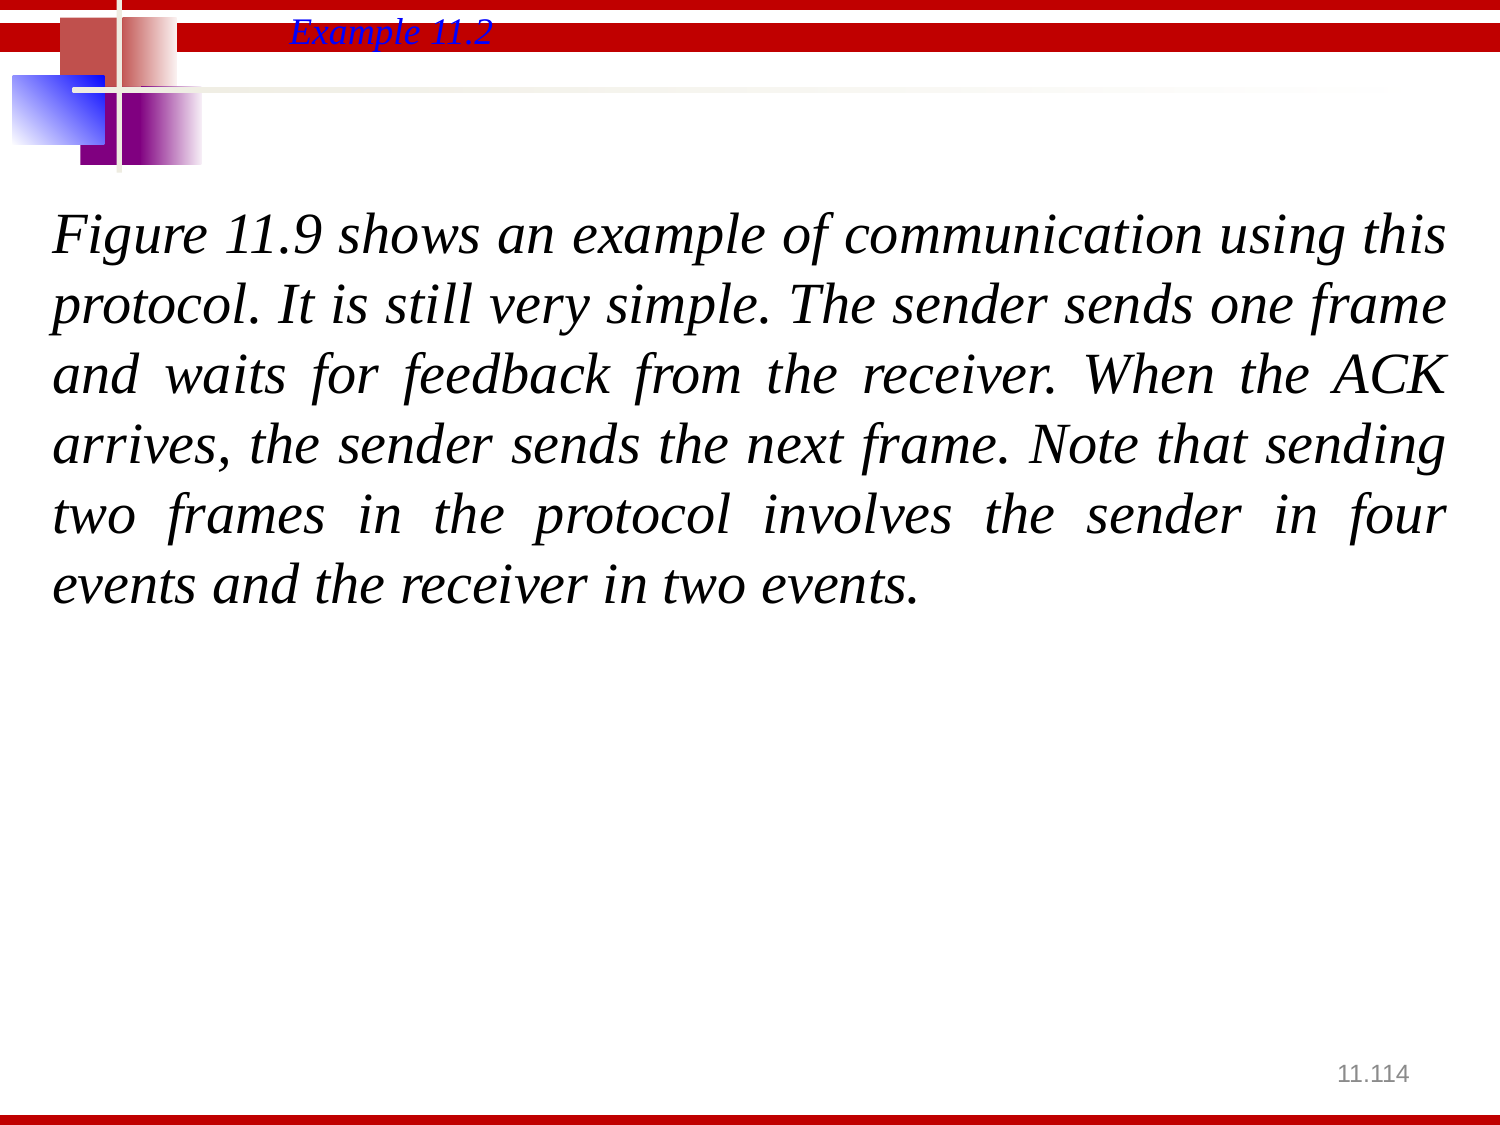

Example 11.2

Figure 11.9 shows an example of communication using this protocol. It is still very simple. The sender sends one frame and waits for feedback from the receiver. When the ACK arrives, the sender sends the next frame. Note that sending two frames in the protocol involves the sender in four events and the receiver in two events.
11.114